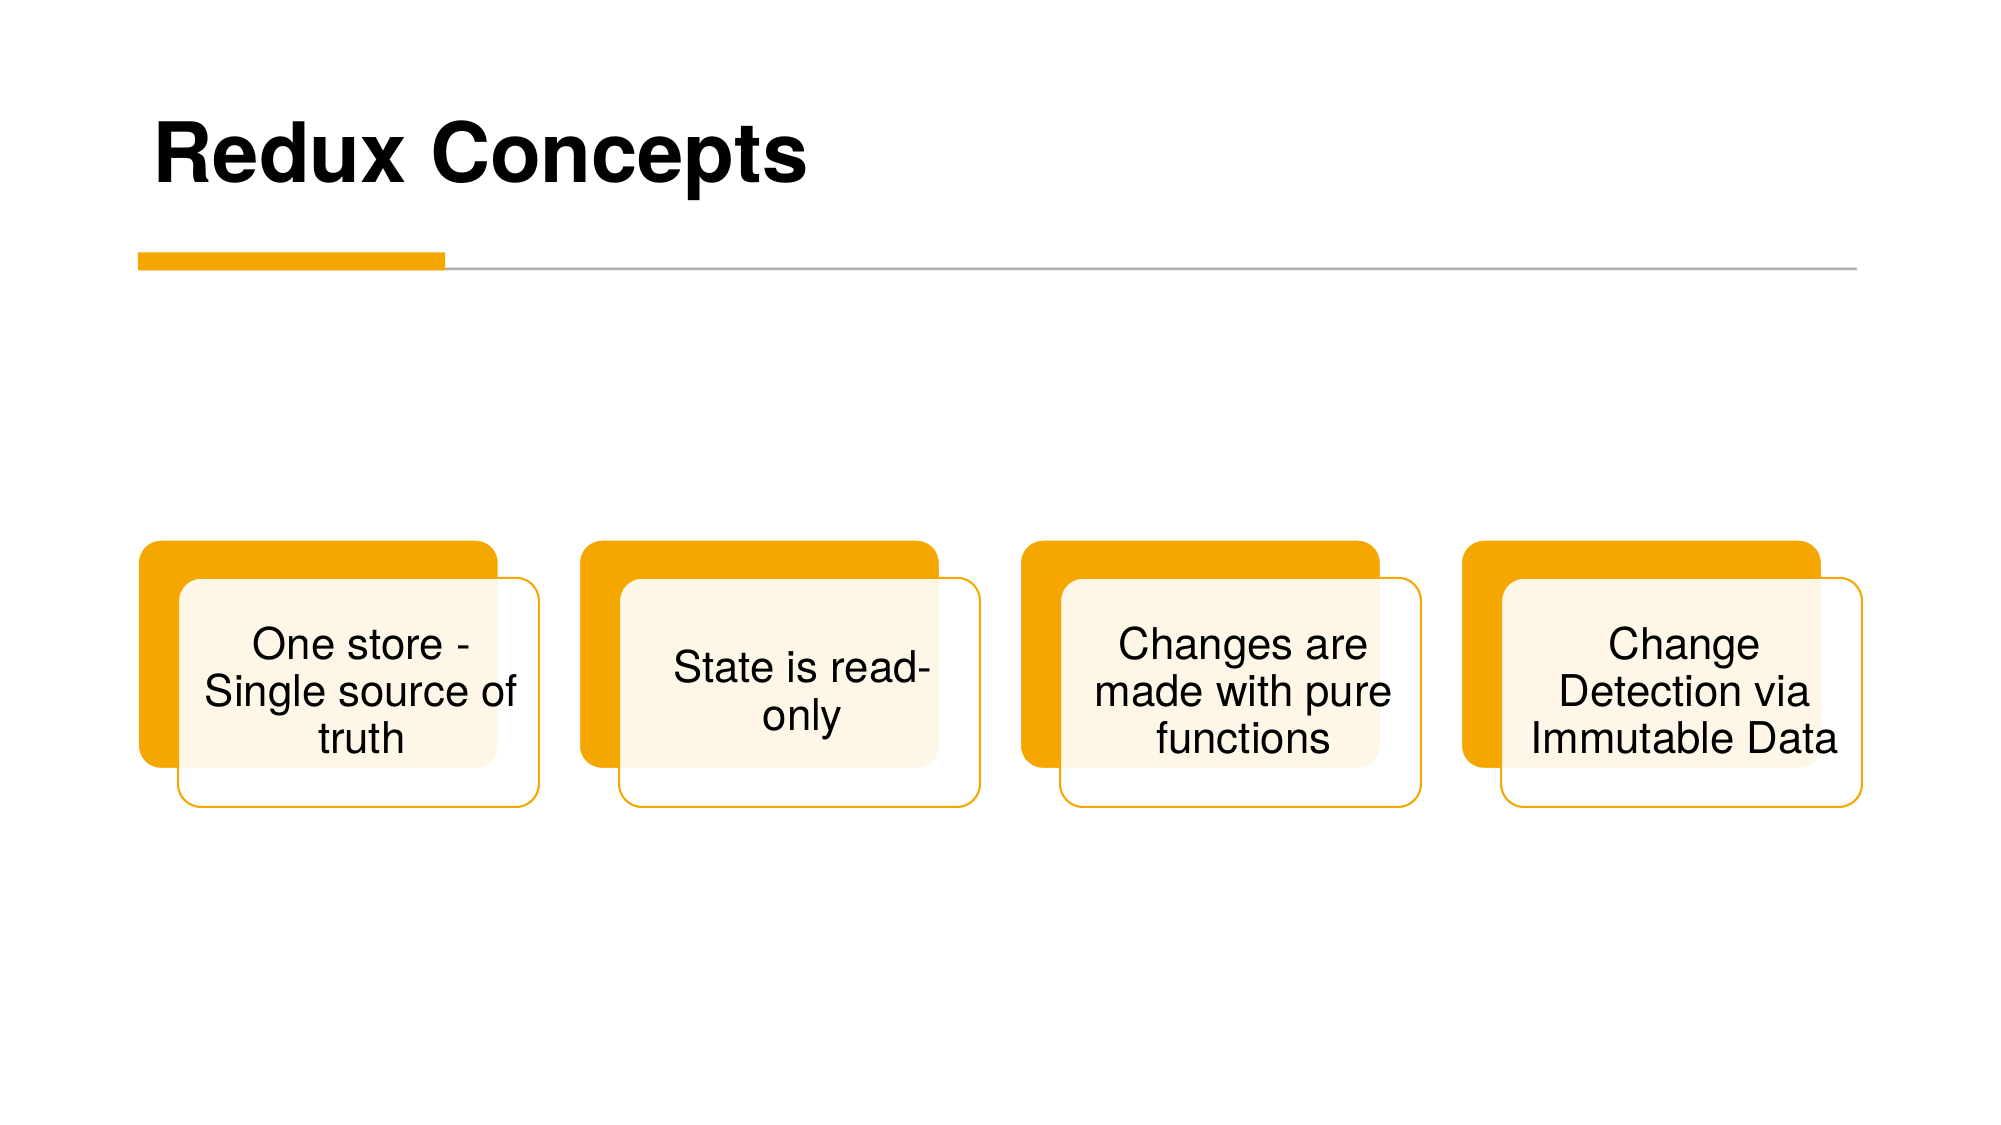

# Redux Concepts

One store - Single source of truth
State is read-only
Changes are made with pure functions
Change Detection via Immutable Data